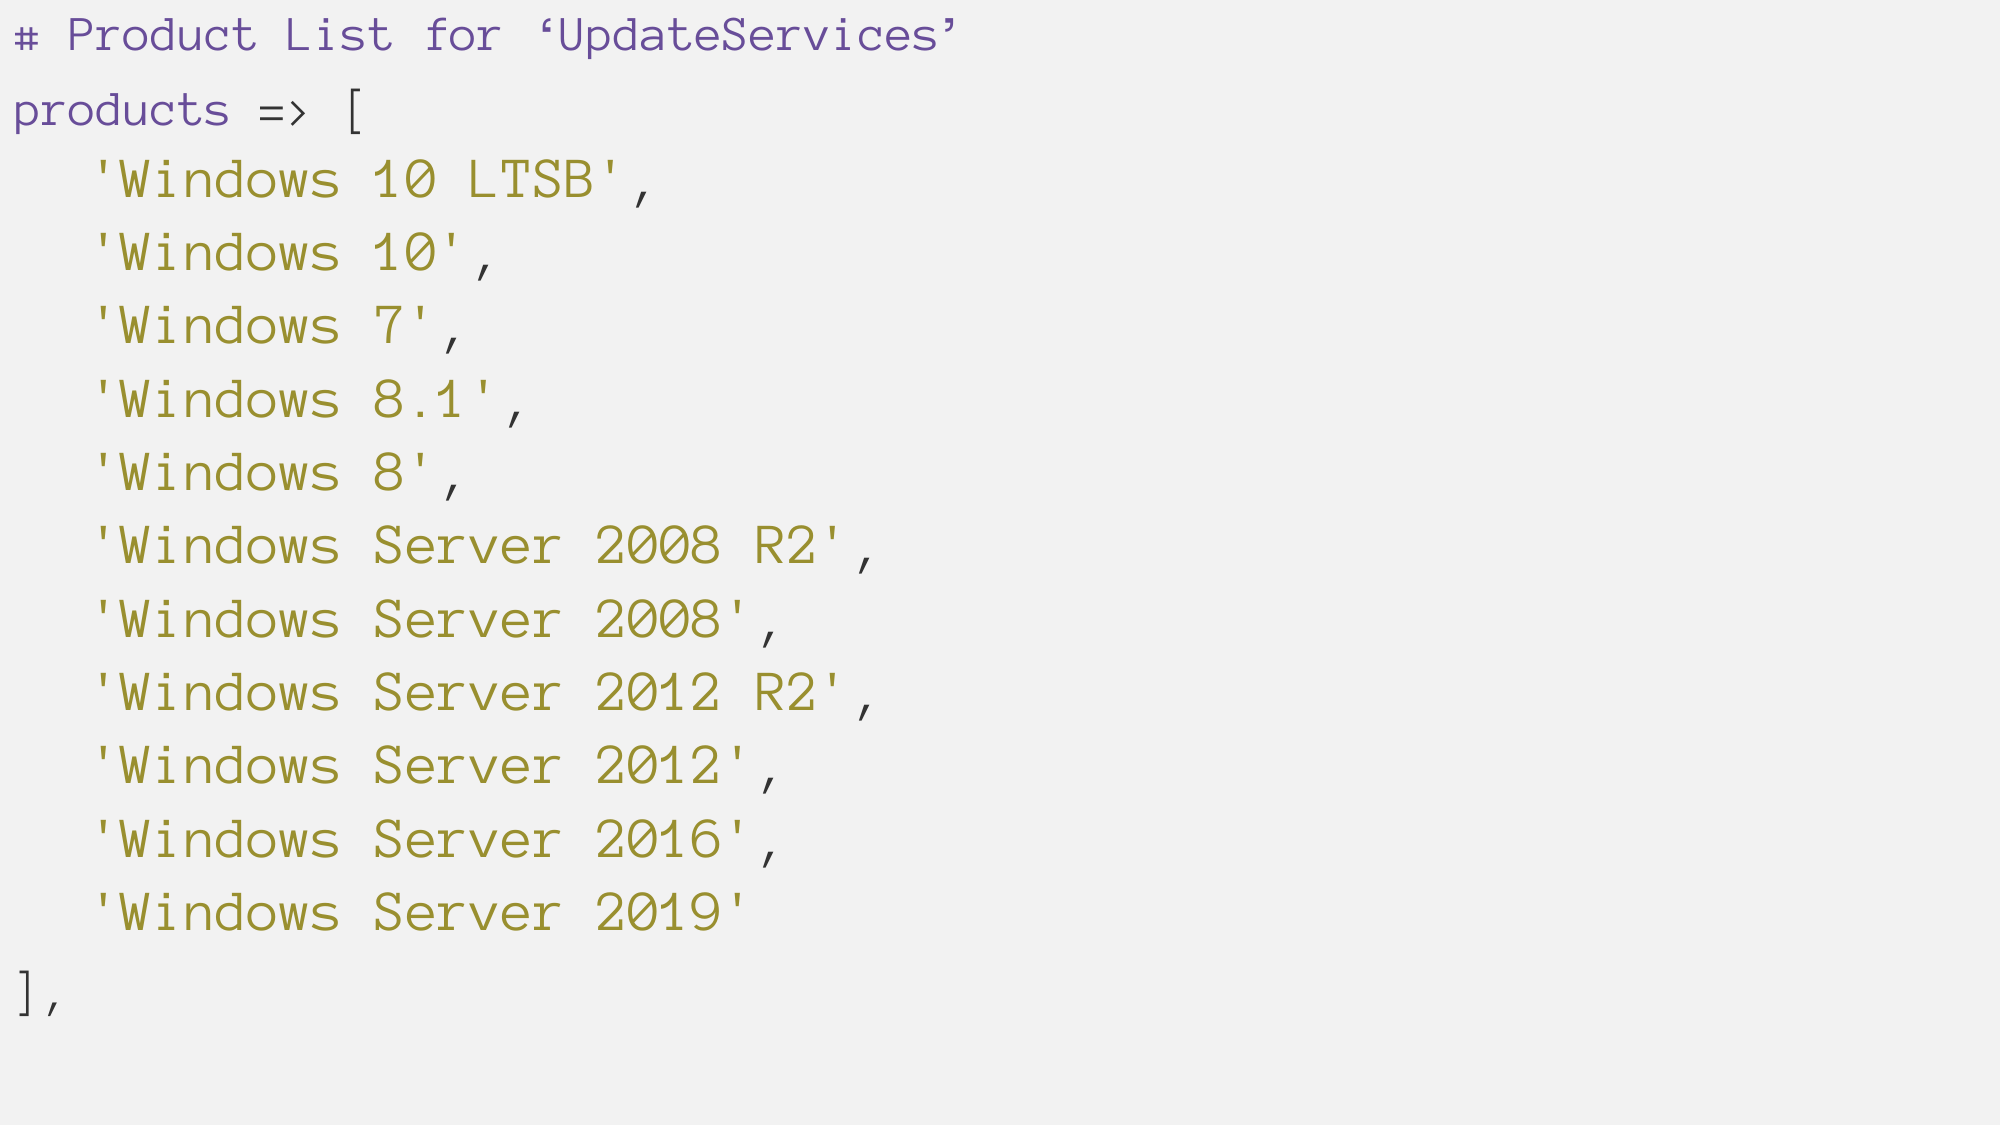

# Product List for ‘UpdateServices’
products => [
'Windows 10 LTSB',
'Windows 10',
'Windows 7',
'Windows 8.1',
'Windows 8',
'Windows Server 2008 R2',
'Windows Server 2008',
'Windows Server 2012 R2',
'Windows Server 2012',
'Windows Server 2016',
'Windows Server 2019'
],